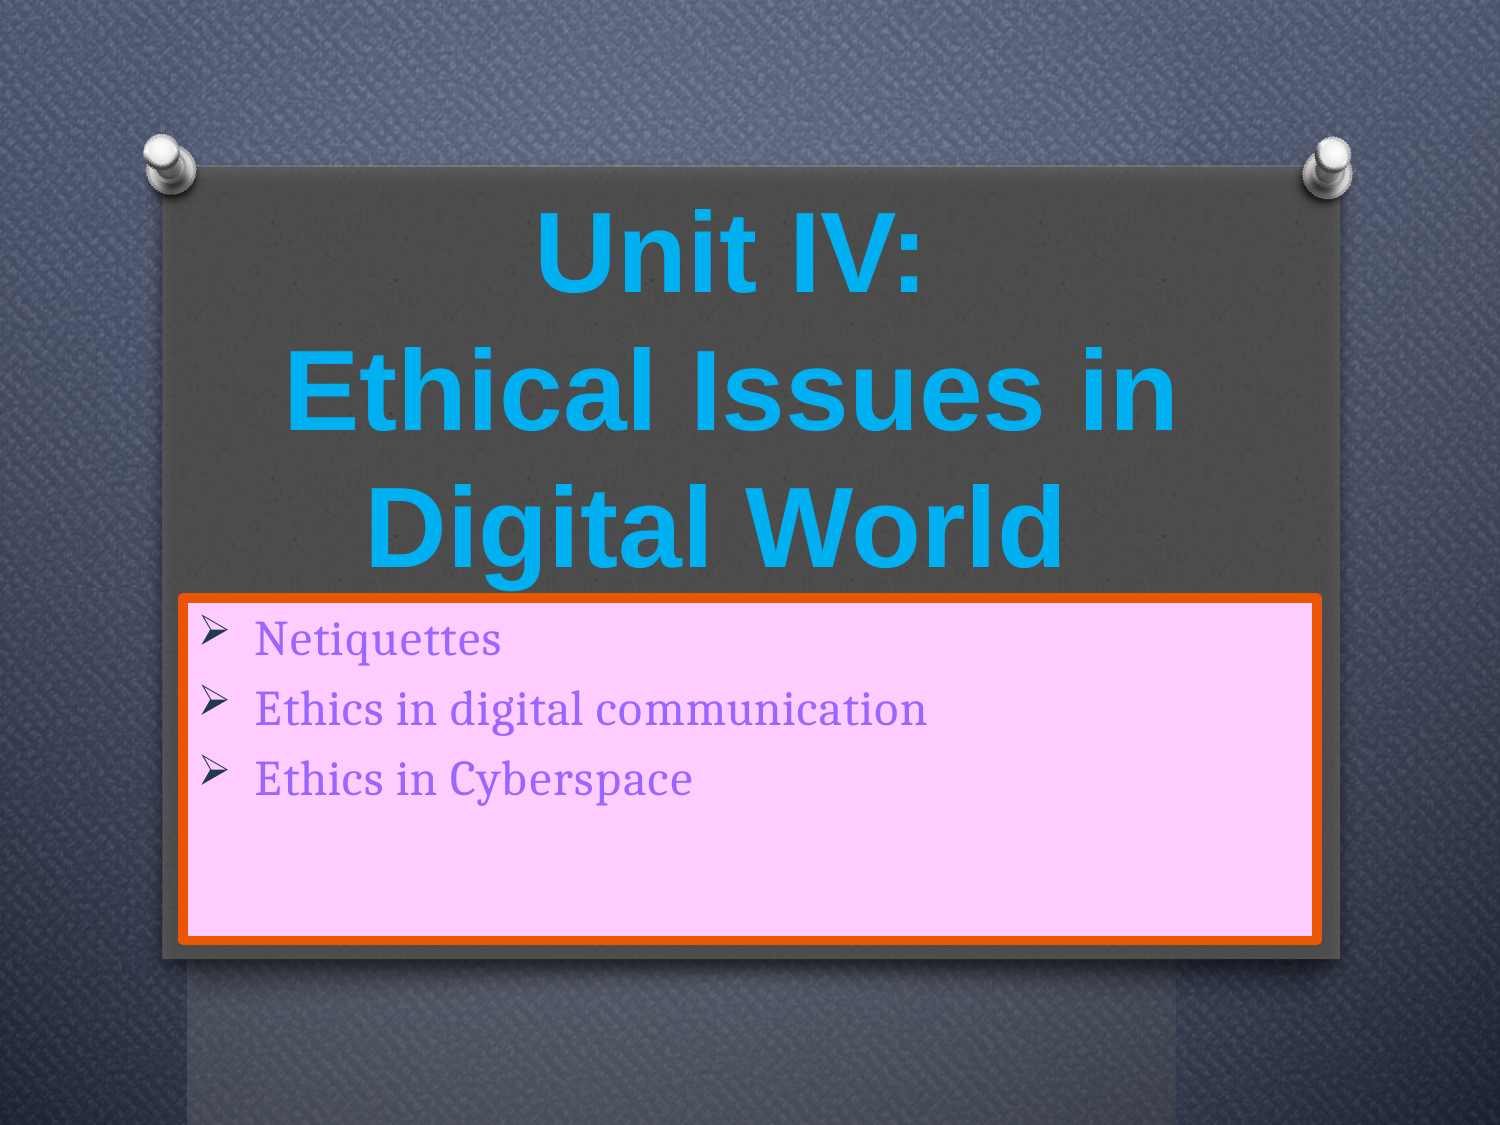

# Unit IV: Ethical Issues in Digital World
Netiquettes
Ethics in digital communication
Ethics in Cyberspace